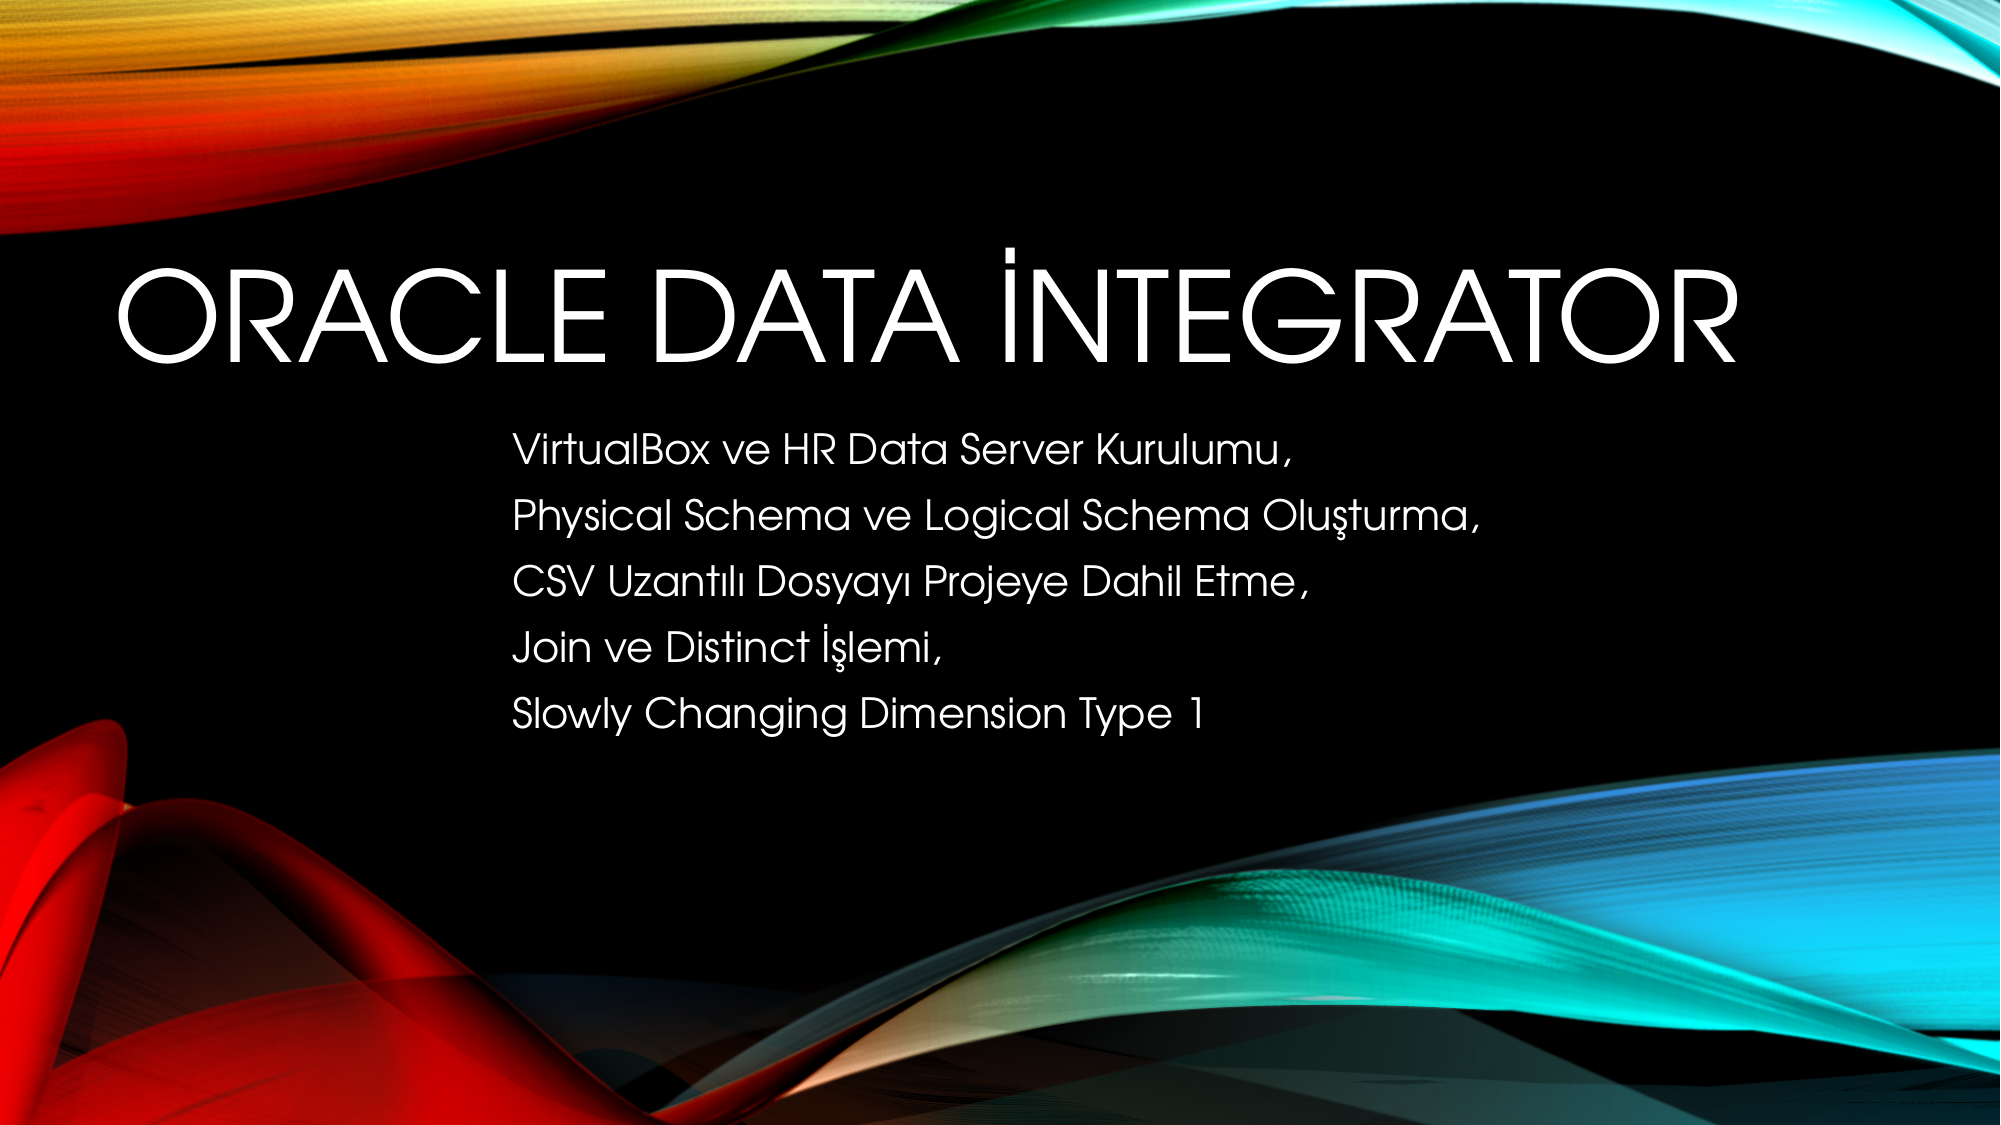

# Oracle data integrator
VirtualBox ve HR Data Server Kurulumu,
Physical Schema ve Logical Schema Oluşturma,
CSV Uzantılı Dosyayı Projeye Dahil Etme,
Join ve Distinct İşlemi,
Slowly Changing Dimension Type 1